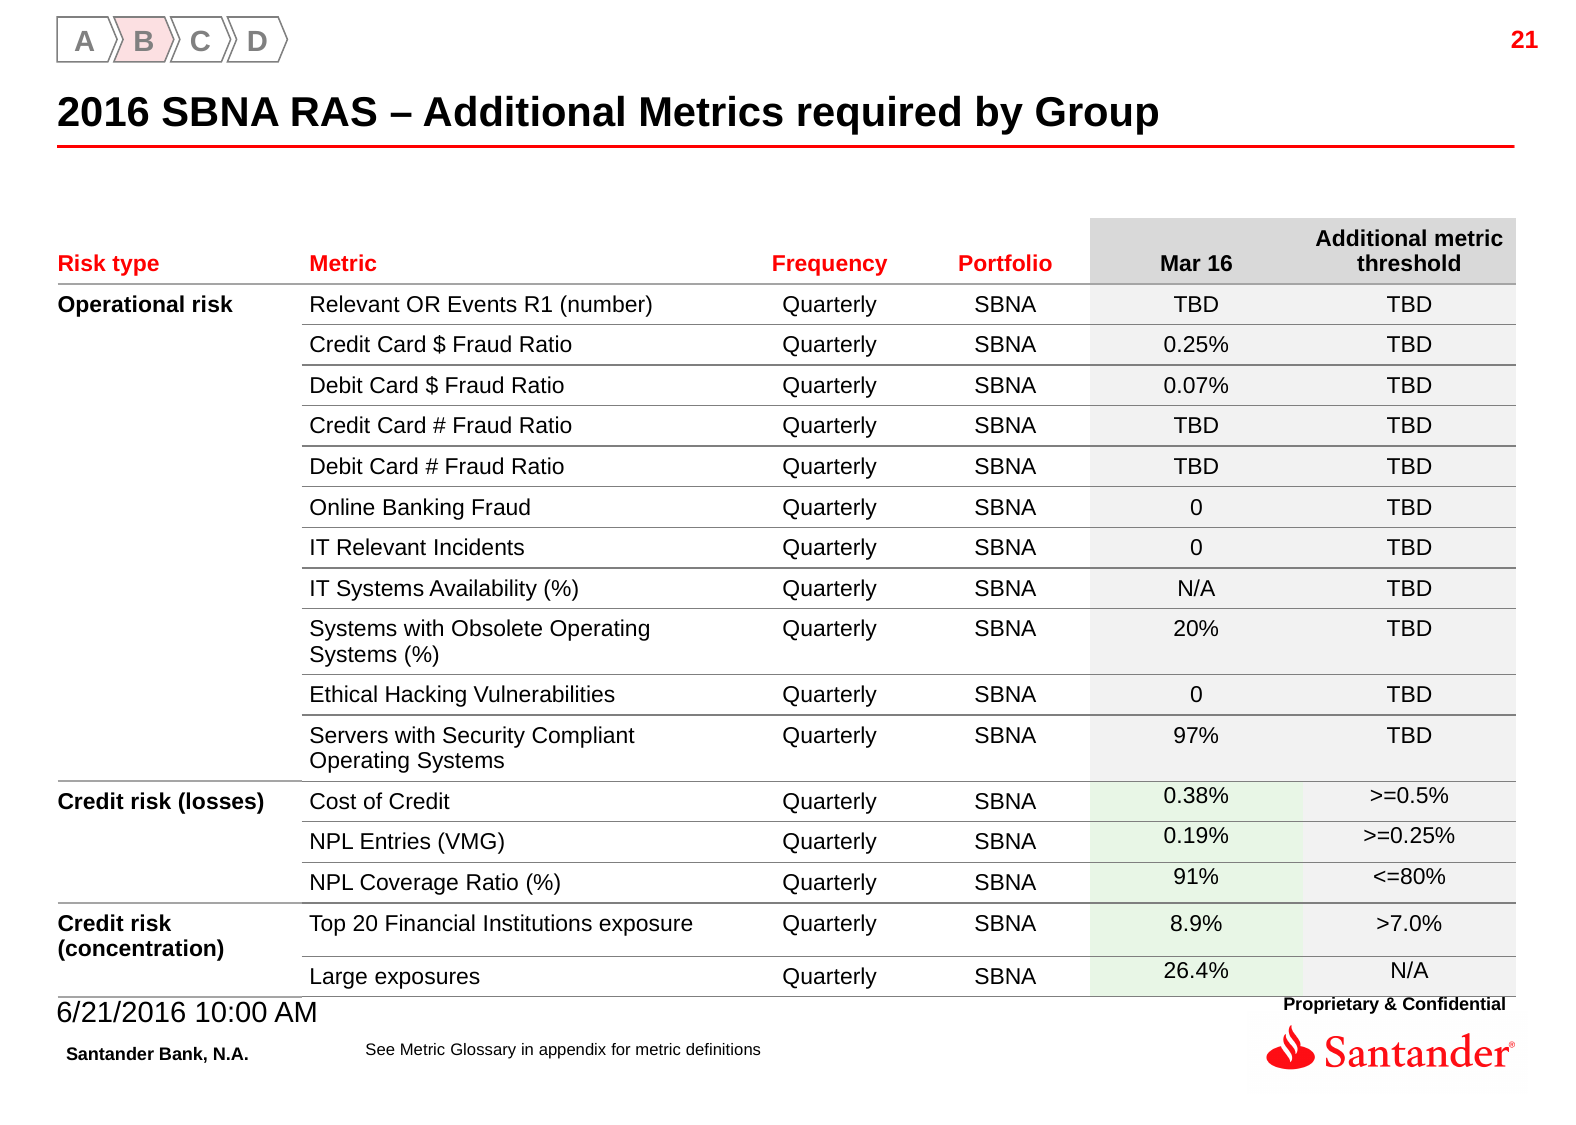

A
B
C
D
2016 SBNA RAS – Additional Metrics required by Group
| Risk type | Metric | Frequency | Portfolio | Mar 16 | Additional metric threshold |
| --- | --- | --- | --- | --- | --- |
| Operational risk | Relevant OR Events R1 (number) | Quarterly | SBNA | TBD | TBD |
|  | Credit Card $ Fraud Ratio | Quarterly | SBNA | 0.25% | TBD |
|  | Debit Card $ Fraud Ratio | Quarterly | SBNA | 0.07% | TBD |
|  | Credit Card # Fraud Ratio | Quarterly | SBNA | TBD | TBD |
|  | Debit Card # Fraud Ratio | Quarterly | SBNA | TBD | TBD |
|  | Online Banking Fraud | Quarterly | SBNA | 0 | TBD |
|  | IT Relevant Incidents | Quarterly | SBNA | 0 | TBD |
|  | IT Systems Availability (%) | Quarterly | SBNA | N/A | TBD |
|  | Systems with Obsolete Operating Systems (%) | Quarterly | SBNA | 20% | TBD |
|  | Ethical Hacking Vulnerabilities | Quarterly | SBNA | 0 | TBD |
|  | Servers with Security Compliant Operating Systems | Quarterly | SBNA | 97% | TBD |
| Credit risk (losses) | Cost of Credit | Quarterly | SBNA | 0.38% | >=0.5% |
|  | NPL Entries (VMG) | Quarterly | SBNA | 0.19% | >=0.25% |
|  | NPL Coverage Ratio (%) | Quarterly | SBNA | 91% | <=80% |
| Credit risk (concentration) | Top 20 Financial Institutions exposure | Quarterly | SBNA | 8.9% | >7.0% |
|  | Large exposures | Quarterly | SBNA | 26.4% | N/A |
See Metric Glossary in appendix for metric definitions